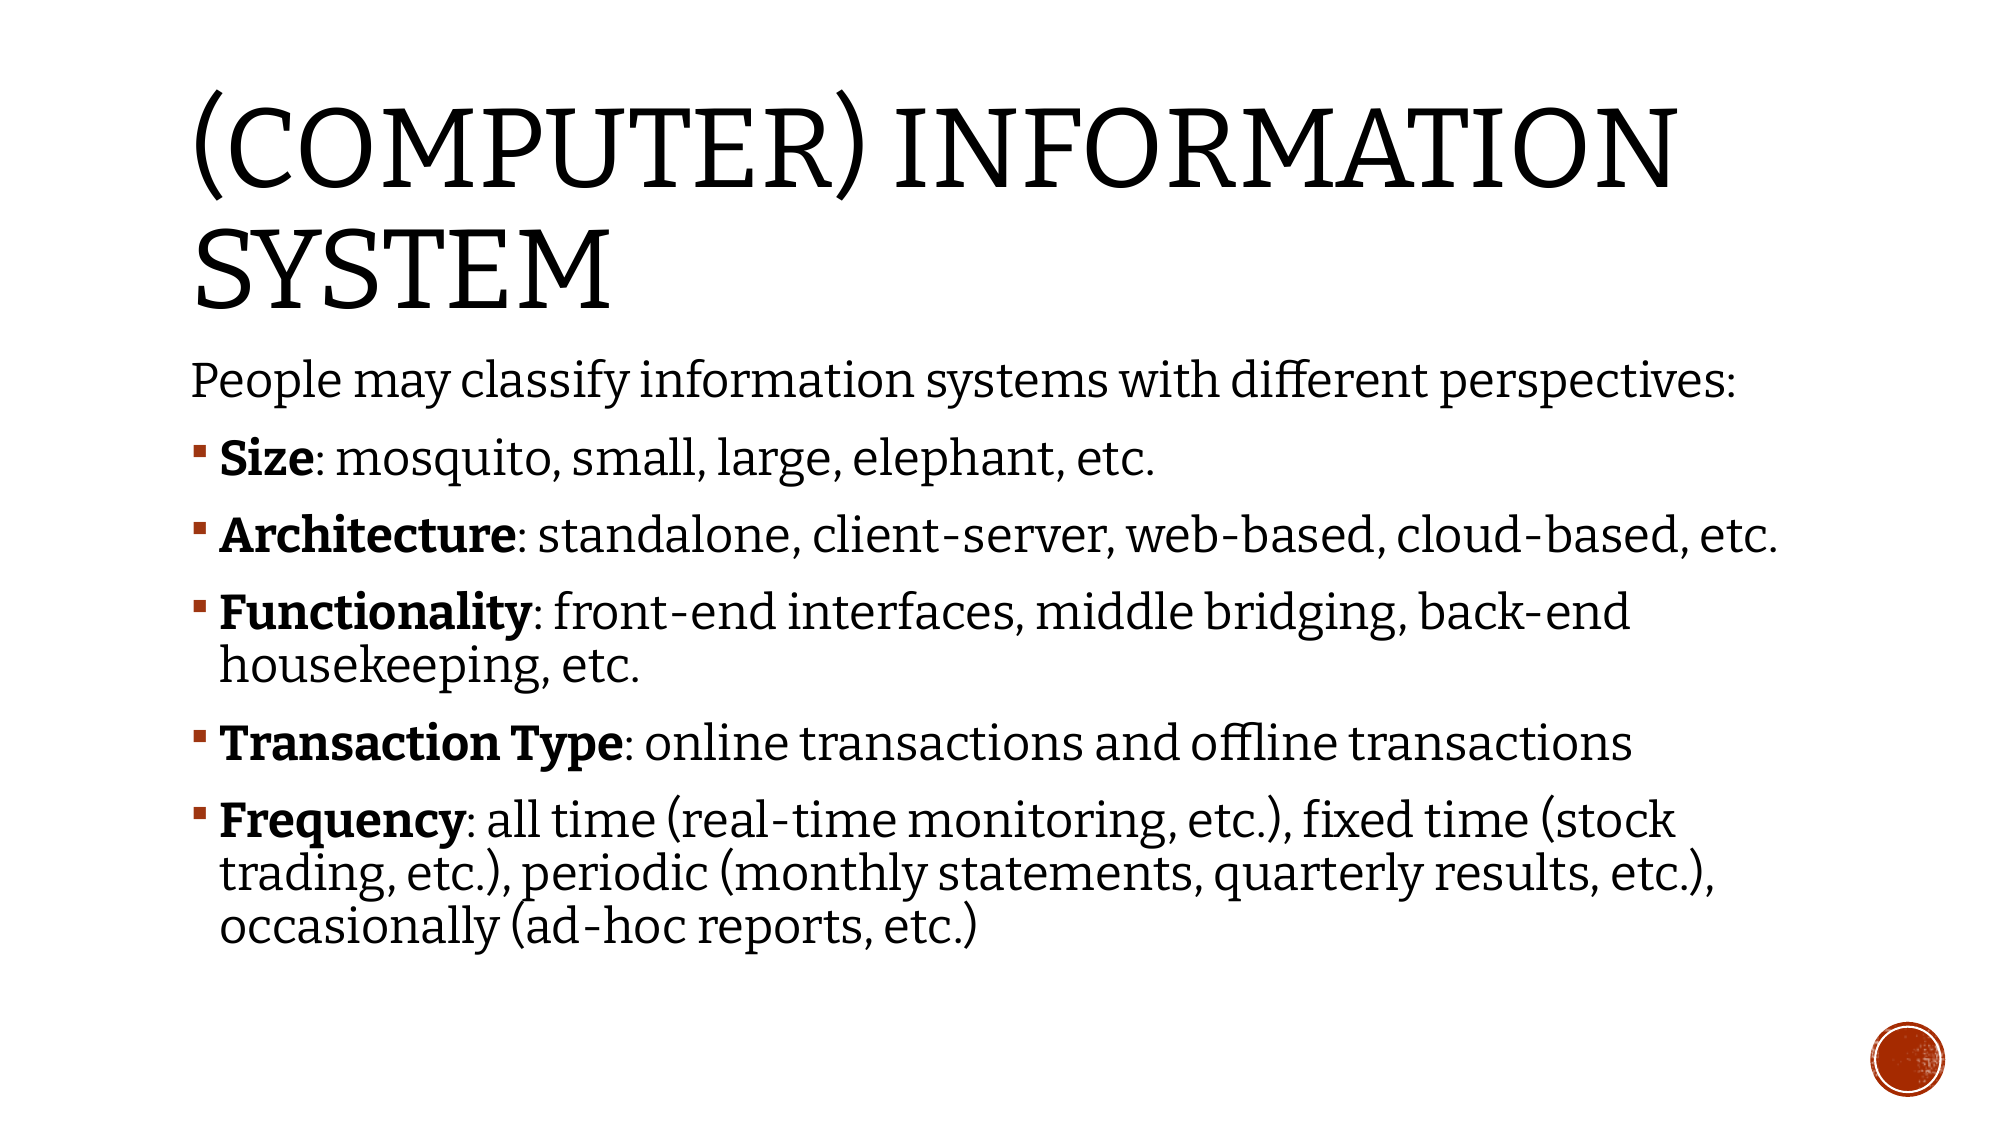

# (computer) Information System
People may classify information systems with different perspectives:
Size: mosquito, small, large, elephant, etc.
Architecture: standalone, client-server, web-based, cloud-based, etc.
Functionality: front-end interfaces, middle bridging, back-end housekeeping, etc.
Transaction Type: online transactions and offline transactions
Frequency: all time (real-time monitoring, etc.), fixed time (stock trading, etc.), periodic (monthly statements, quarterly results, etc.), occasionally (ad-hoc reports, etc.)